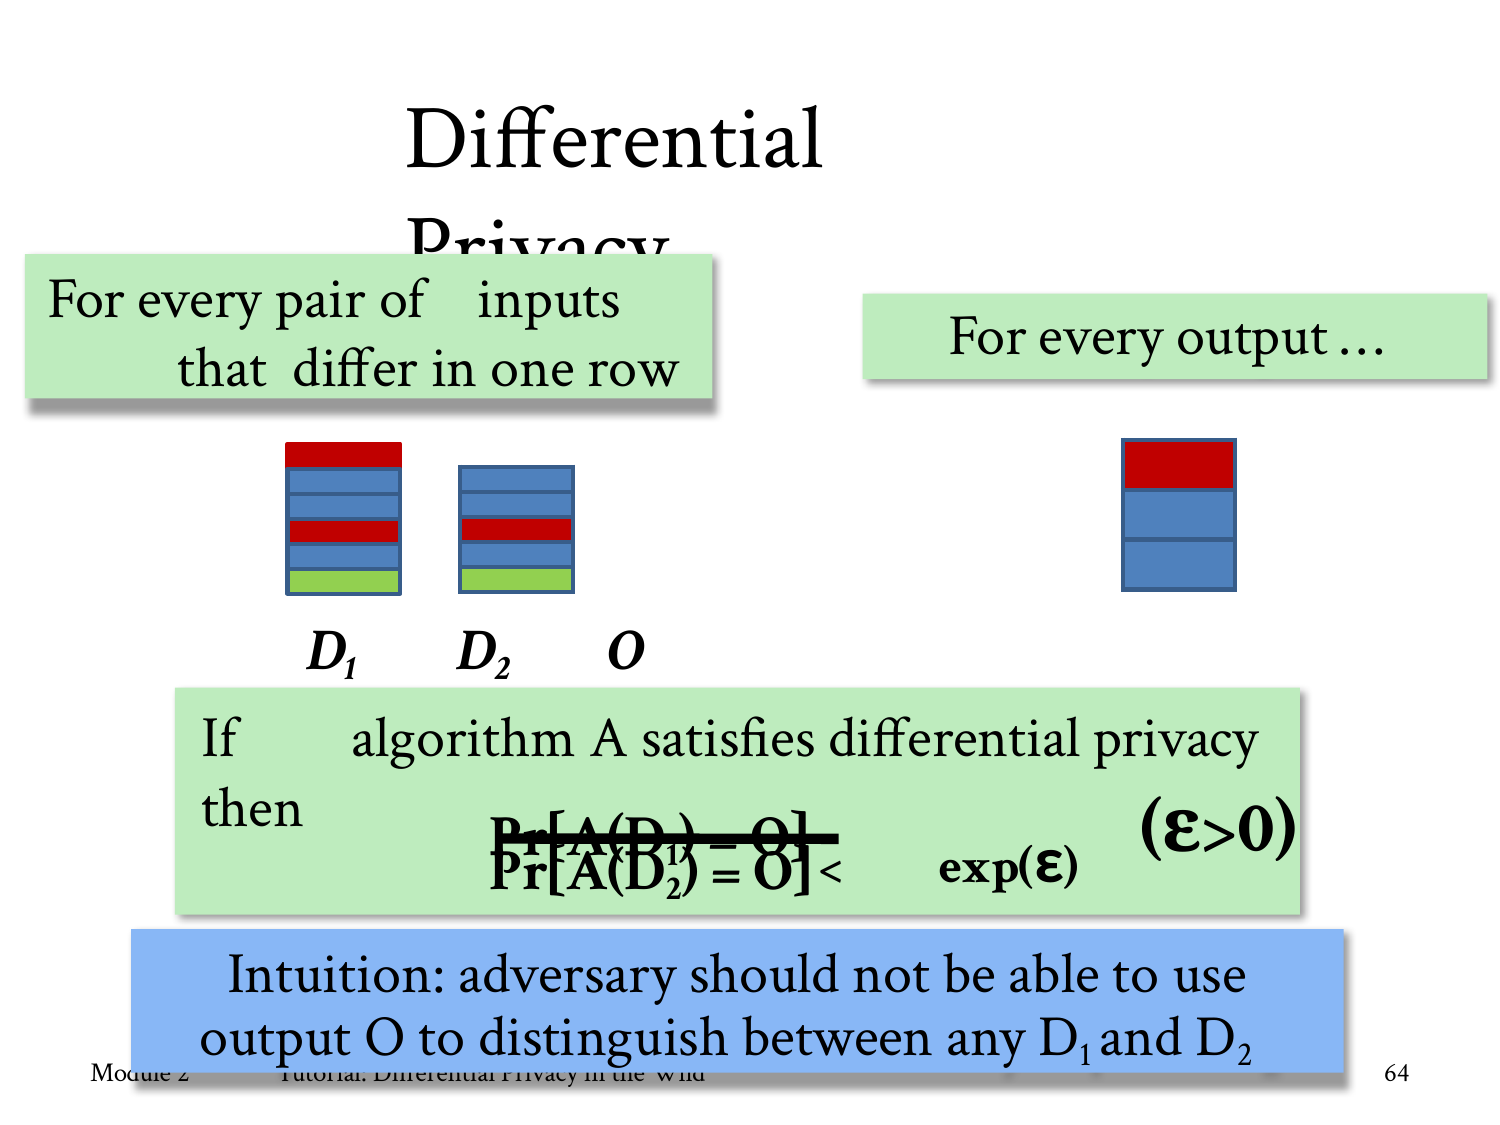

# Differential Privacy

For every pair of	inputs that  differ in one row

For every output …
|  |
| --- |
|  |
|  |

|  |
| --- |
|  |
|  |
|  |
|  |

D1	D2	O
If	algorithm A satisfies differential privacy then

Pr[A(D1) = O] <	exp(ε)
(ε>0)
Pr[A(D2) = O]

Intuition: adversary should not be able to use  output O to distinguish between any D1 and D2
Mo
64
dule 2	Tutorial: Differential Privacy in the Wild